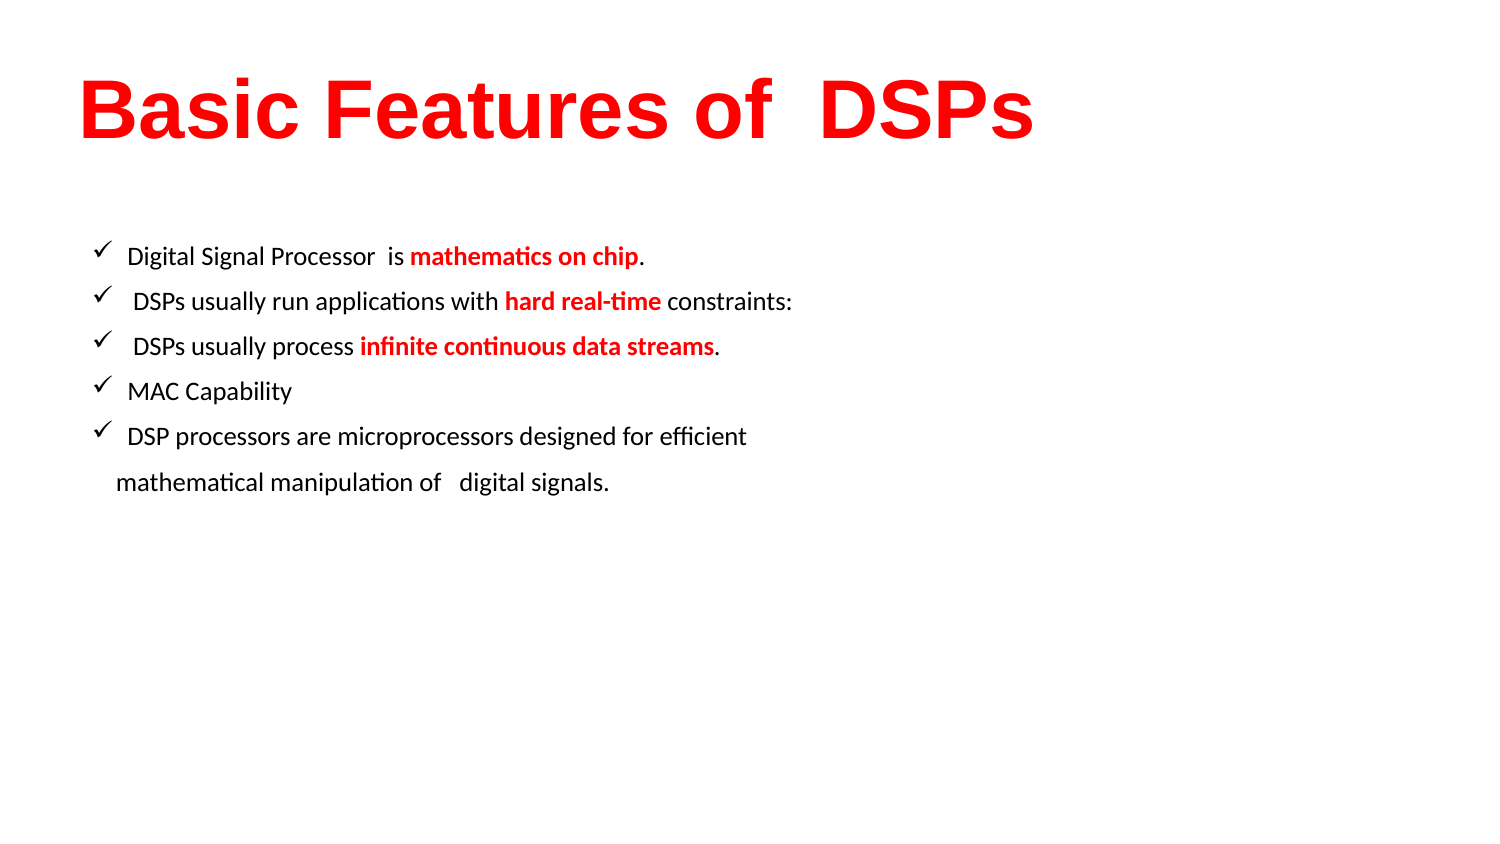

Basic Features of  DSPs

Digital Signal Processor  is mathematics on chip.
 DSPs usually run applications with hard real-time constraints:
 DSPs usually process infinite continuous data streams.
MAC Capability
DSP processors are microprocessors designed for efficient
    mathematical manipulation of   digital signals.